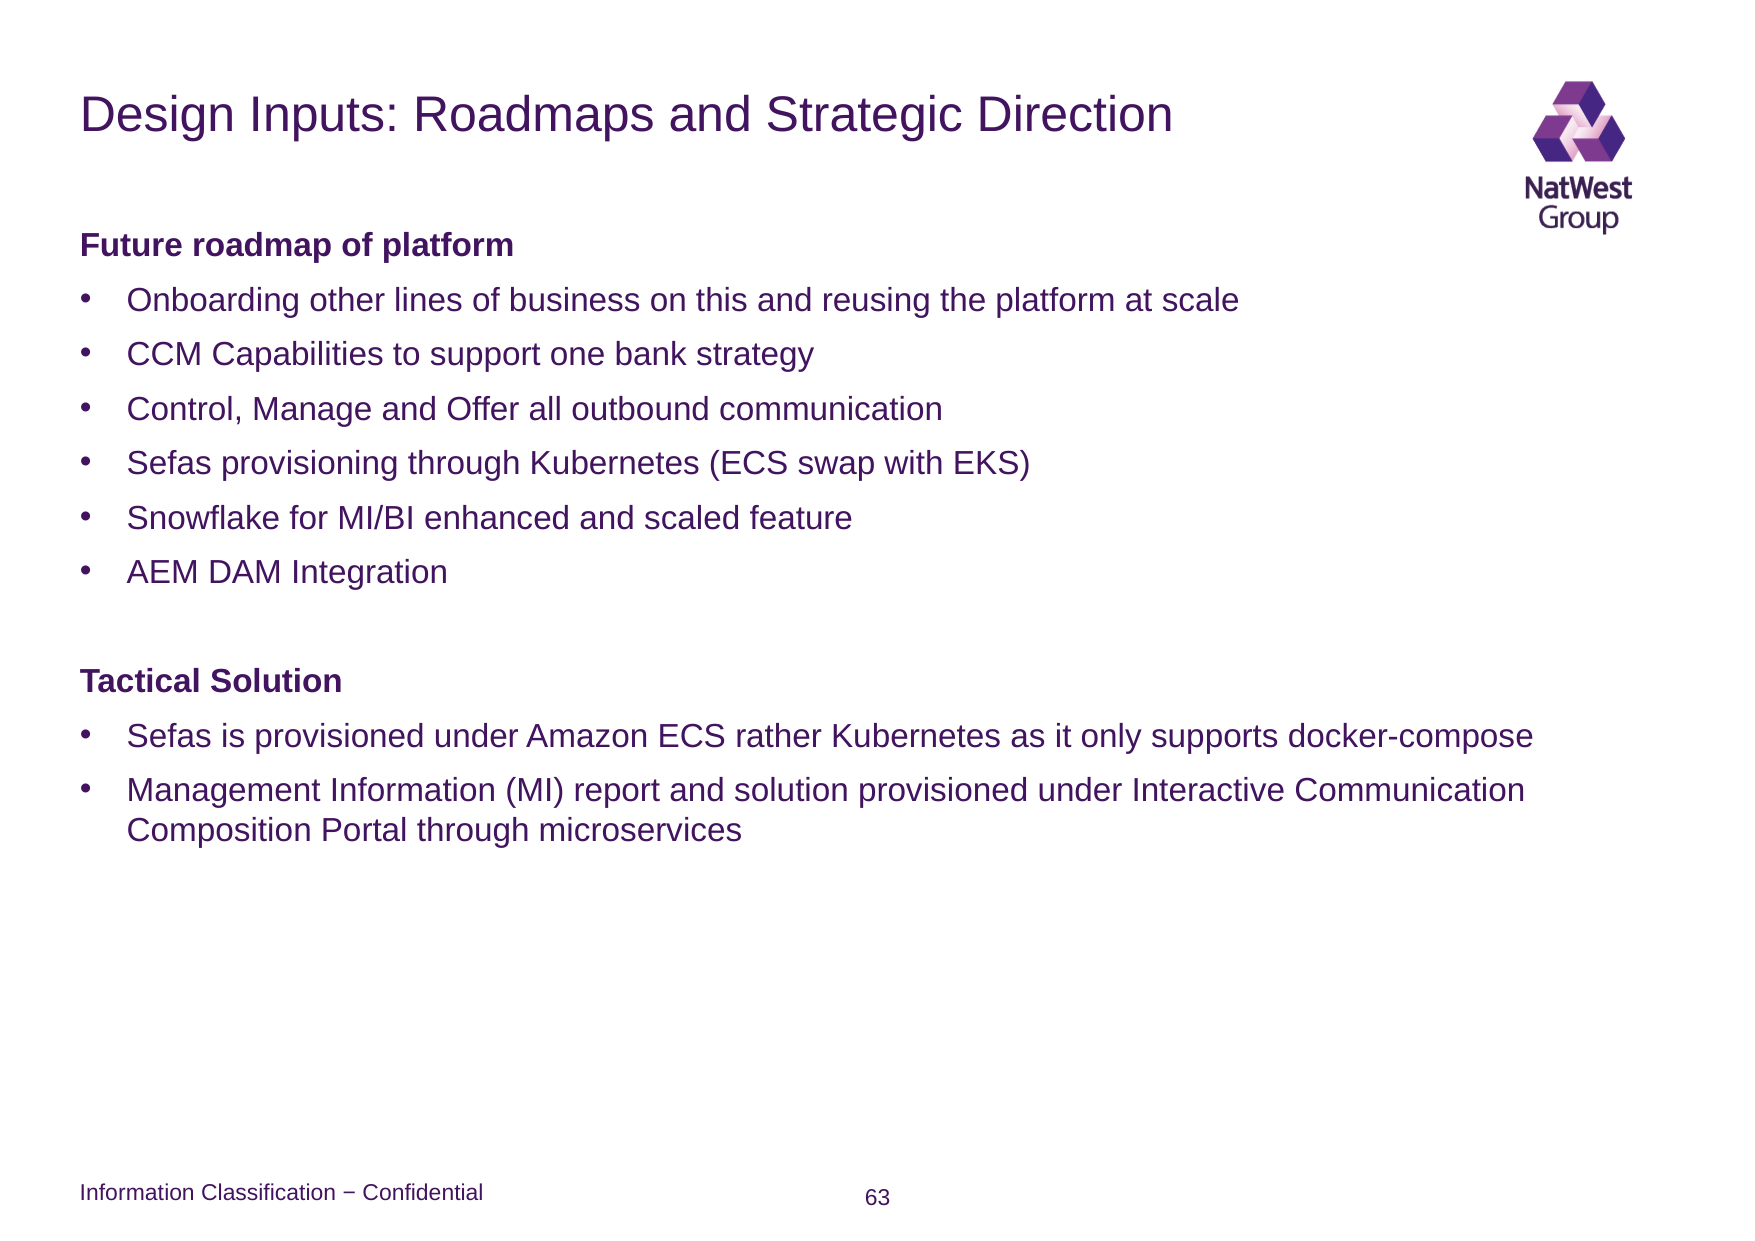

# Design Inputs: Roadmaps and Strategic Direction
Future roadmap of platform
Onboarding other lines of business on this and reusing the platform at scale
CCM Capabilities to support one bank strategy
Control, Manage and Offer all outbound communication
Sefas provisioning through Kubernetes (ECS swap with EKS)
Snowflake for MI/BI enhanced and scaled feature
AEM DAM Integration

Tactical Solution
Sefas is provisioned under Amazon ECS rather Kubernetes as it only supports docker-compose
Management Information (MI) report and solution provisioned under Interactive Communication Composition Portal through microservices

63